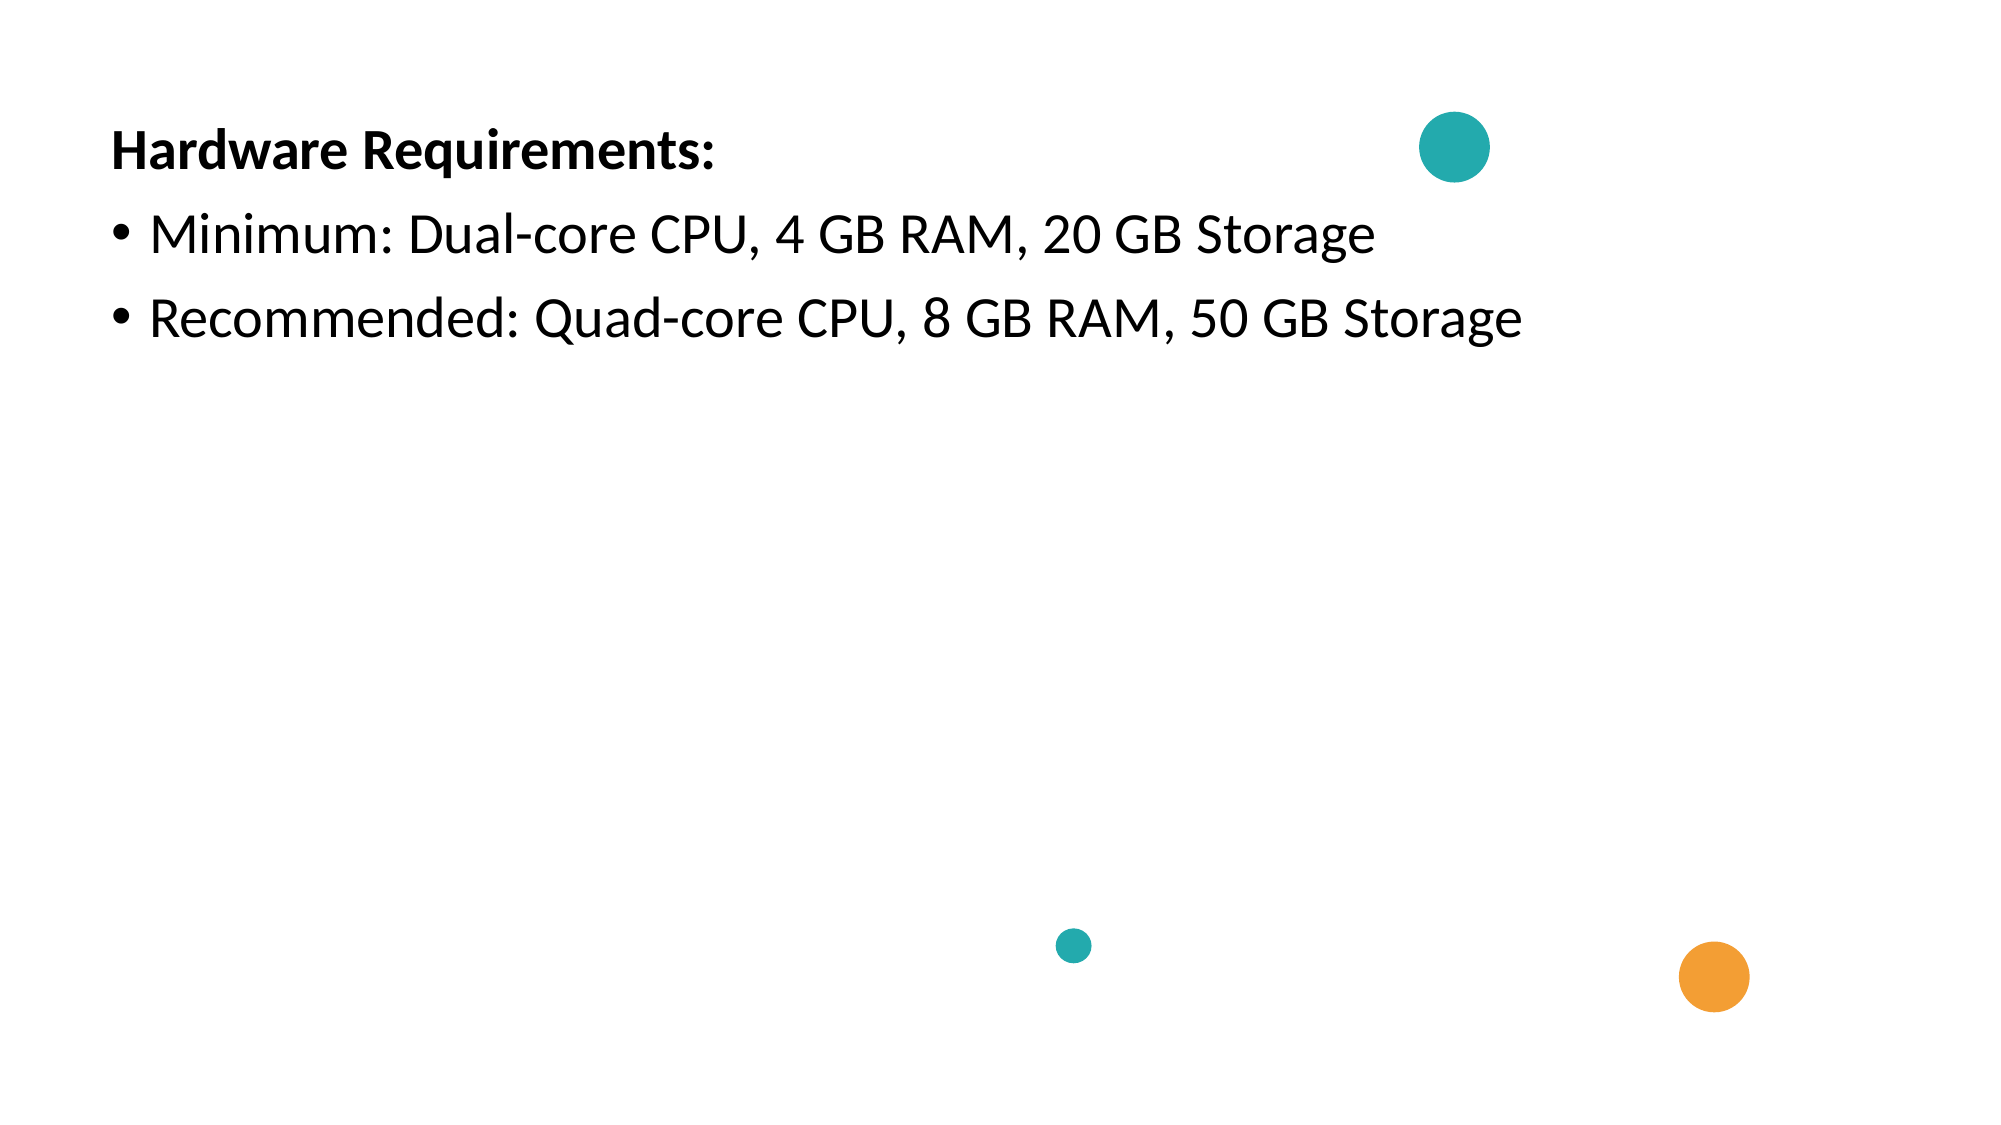

Hardware Requirements:
Minimum: Dual-core CPU, 4 GB RAM, 20 GB Storage
Recommended: Quad-core CPU, 8 GB RAM, 50 GB Storage